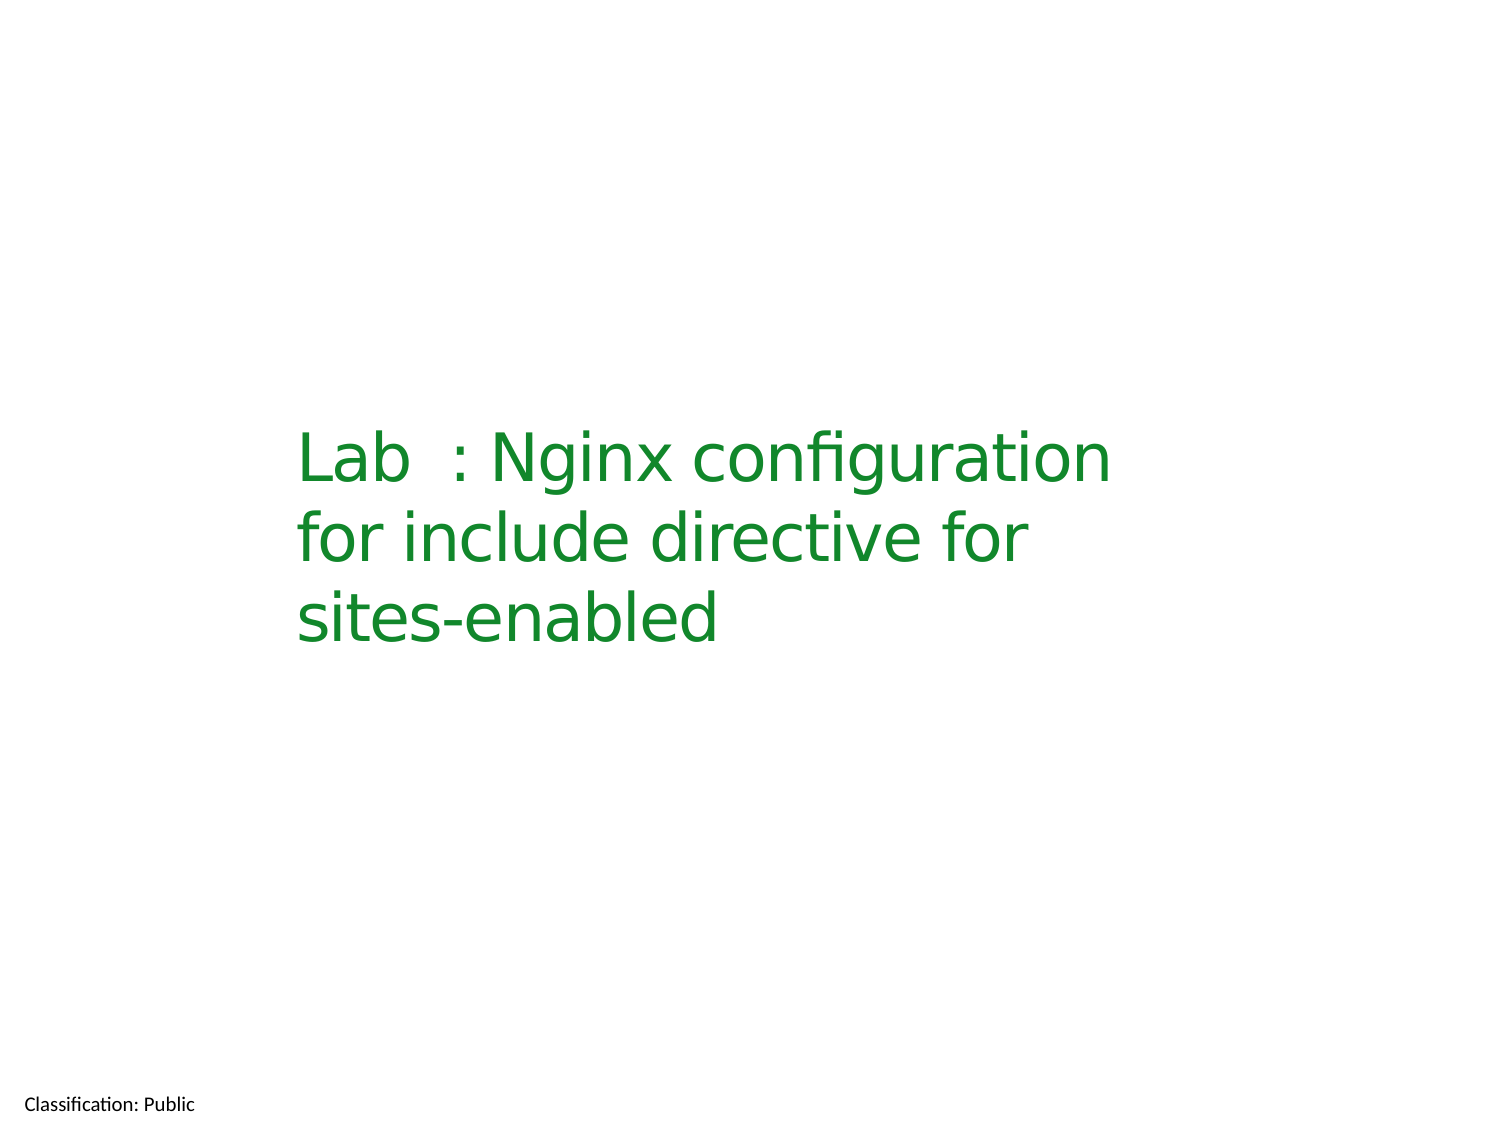

# Lab  : Nginx configuration for include directive for sites-enabled